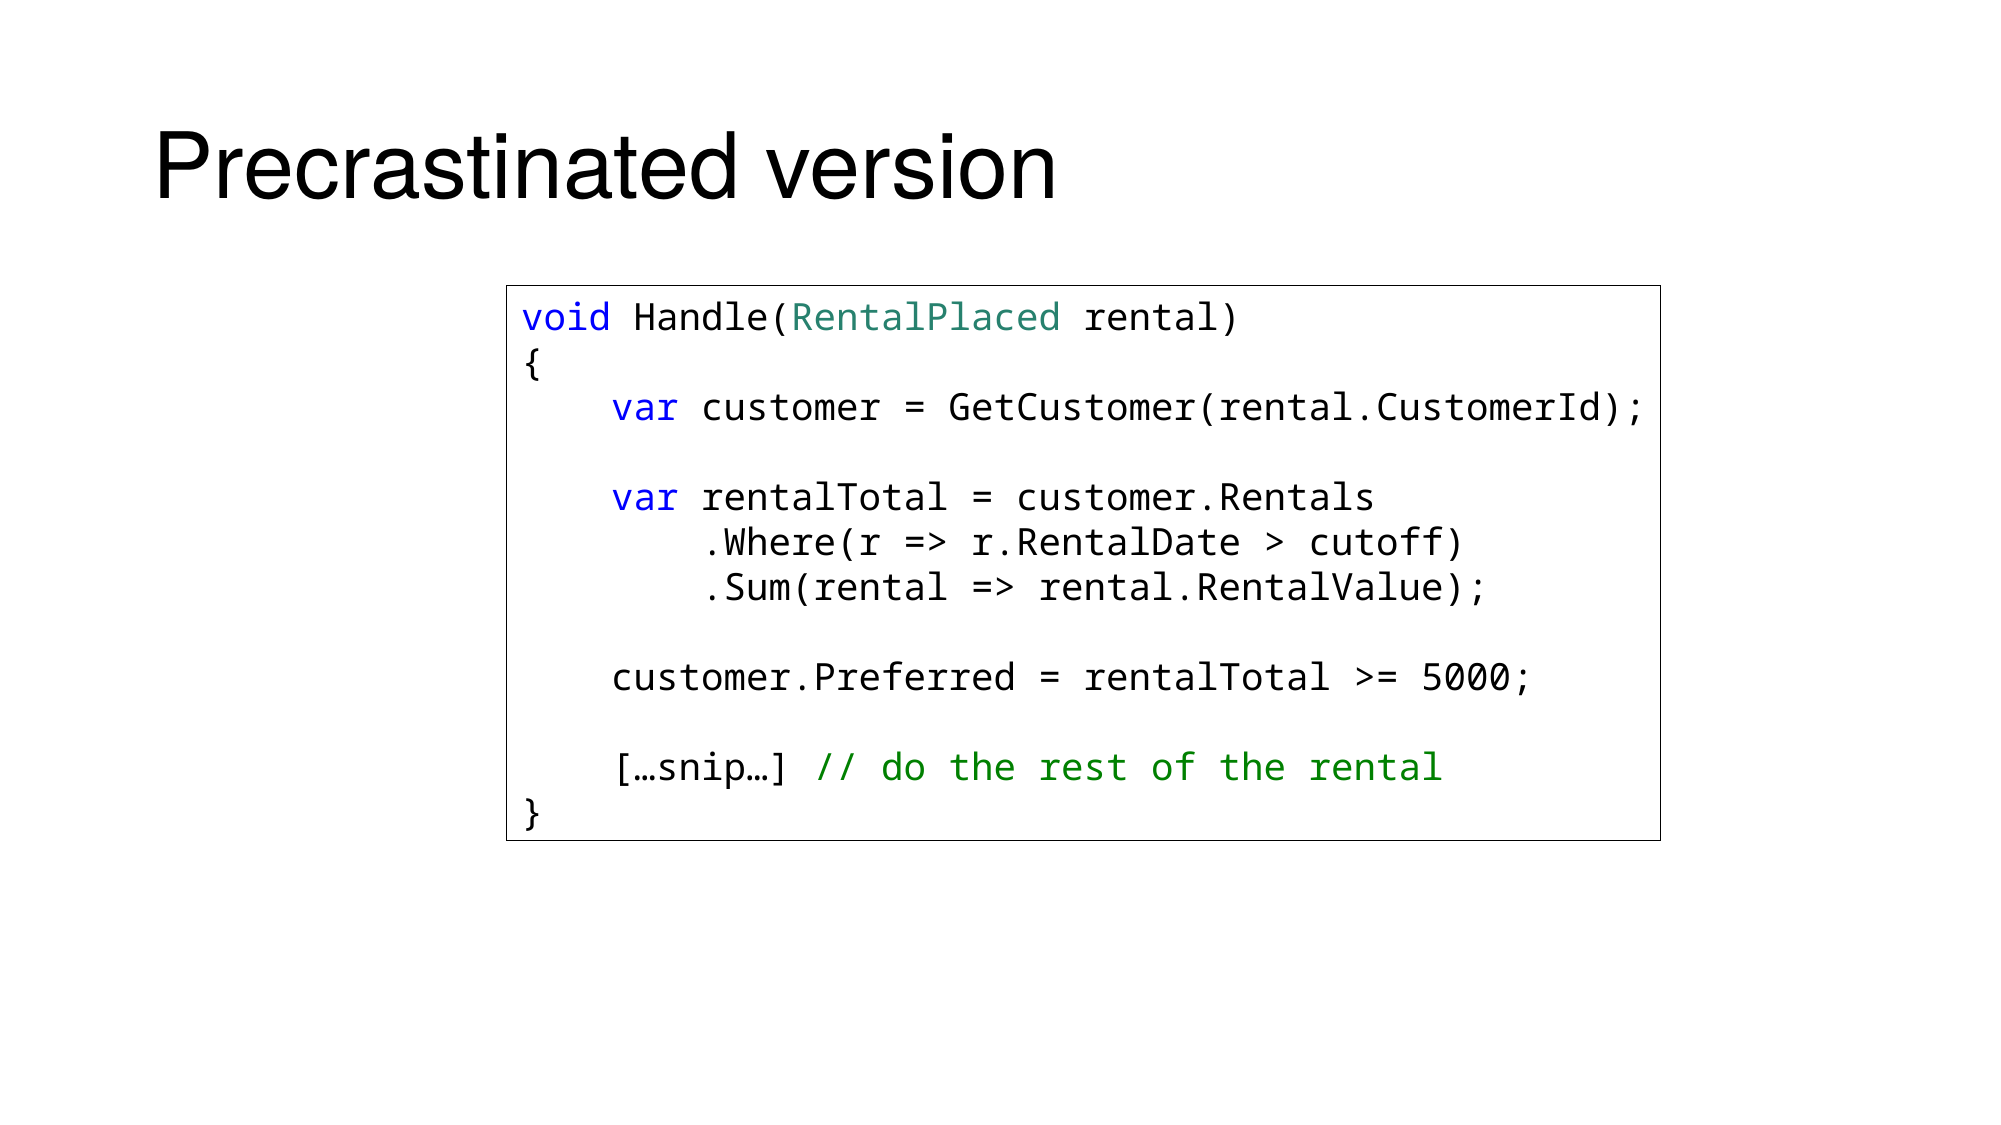

# Precrastinated version
void Handle(RentalPlaced rental)
{
    var customer = GetCustomer(rental.CustomerId);

    var rentalTotal = customer.Rentals
        .Where(r => r.RentalDate > cutoff)
        .Sum(rental => rental.RentalValue);

    customer.Preferred = rentalTotal >= 5000;

    […snip…] // do the rest of the rental
}